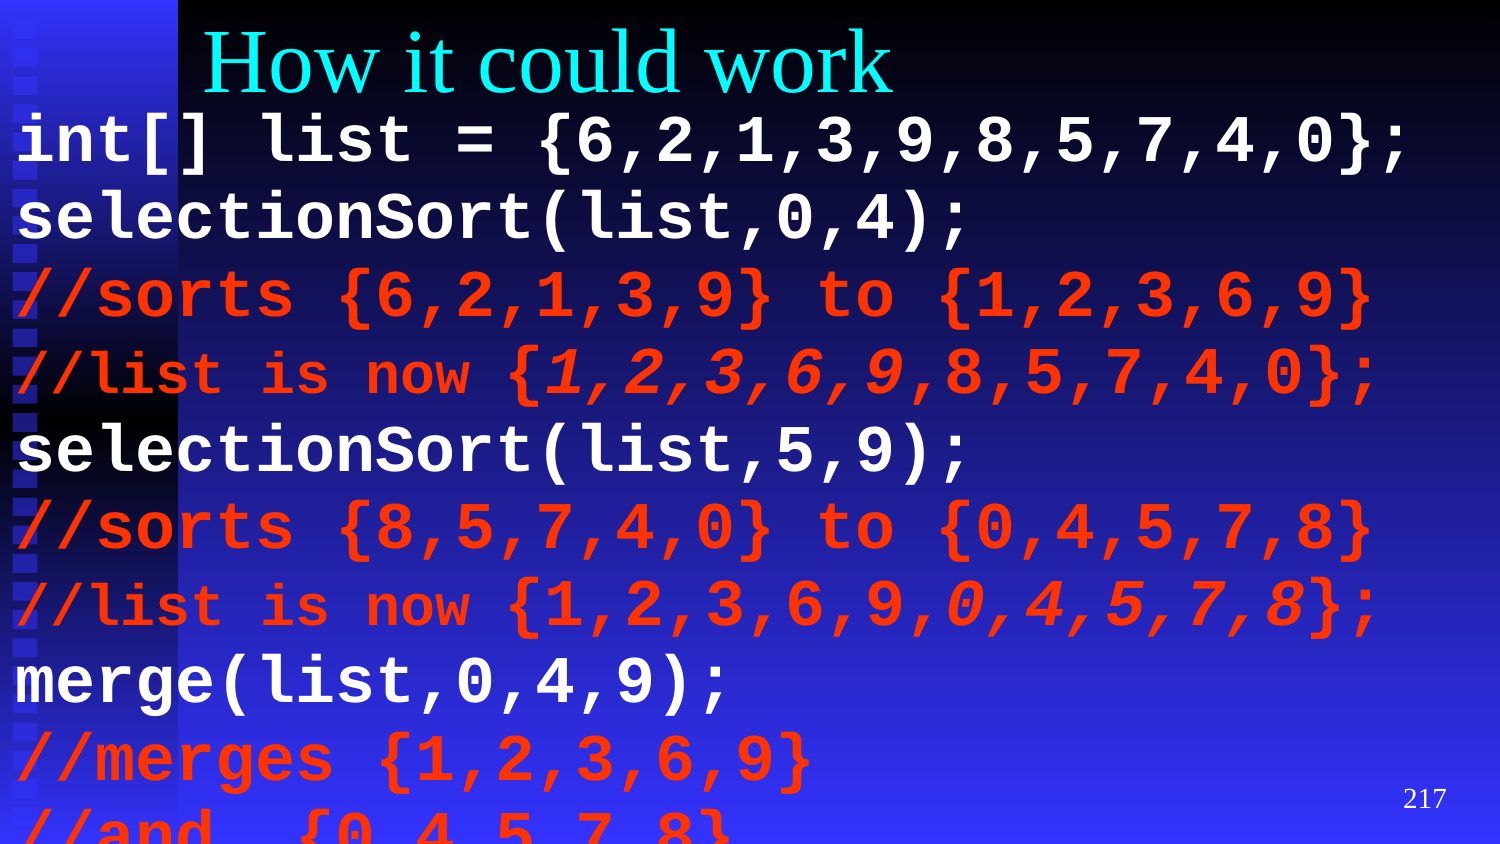

# How it could work
int[] list = {6,2,1,3,9,8,5,7,4,0};
selectionSort(list,0,4);
//sorts {6,2,1,3,9} to {1,2,3,6,9}
//list is now {1,2,3,6,9,8,5,7,4,0};
selectionSort(list,5,9);
//sorts {8,5,7,4,0} to {0,4,5,7,8}
//list is now {1,2,3,6,9,0,4,5,7,8};
merge(list,0,4,9);
//merges {1,2,3,6,9}
//and  {0,4,5,7,8}
//list is now {0,1,2,3,4,5,6,7,8,9}

217